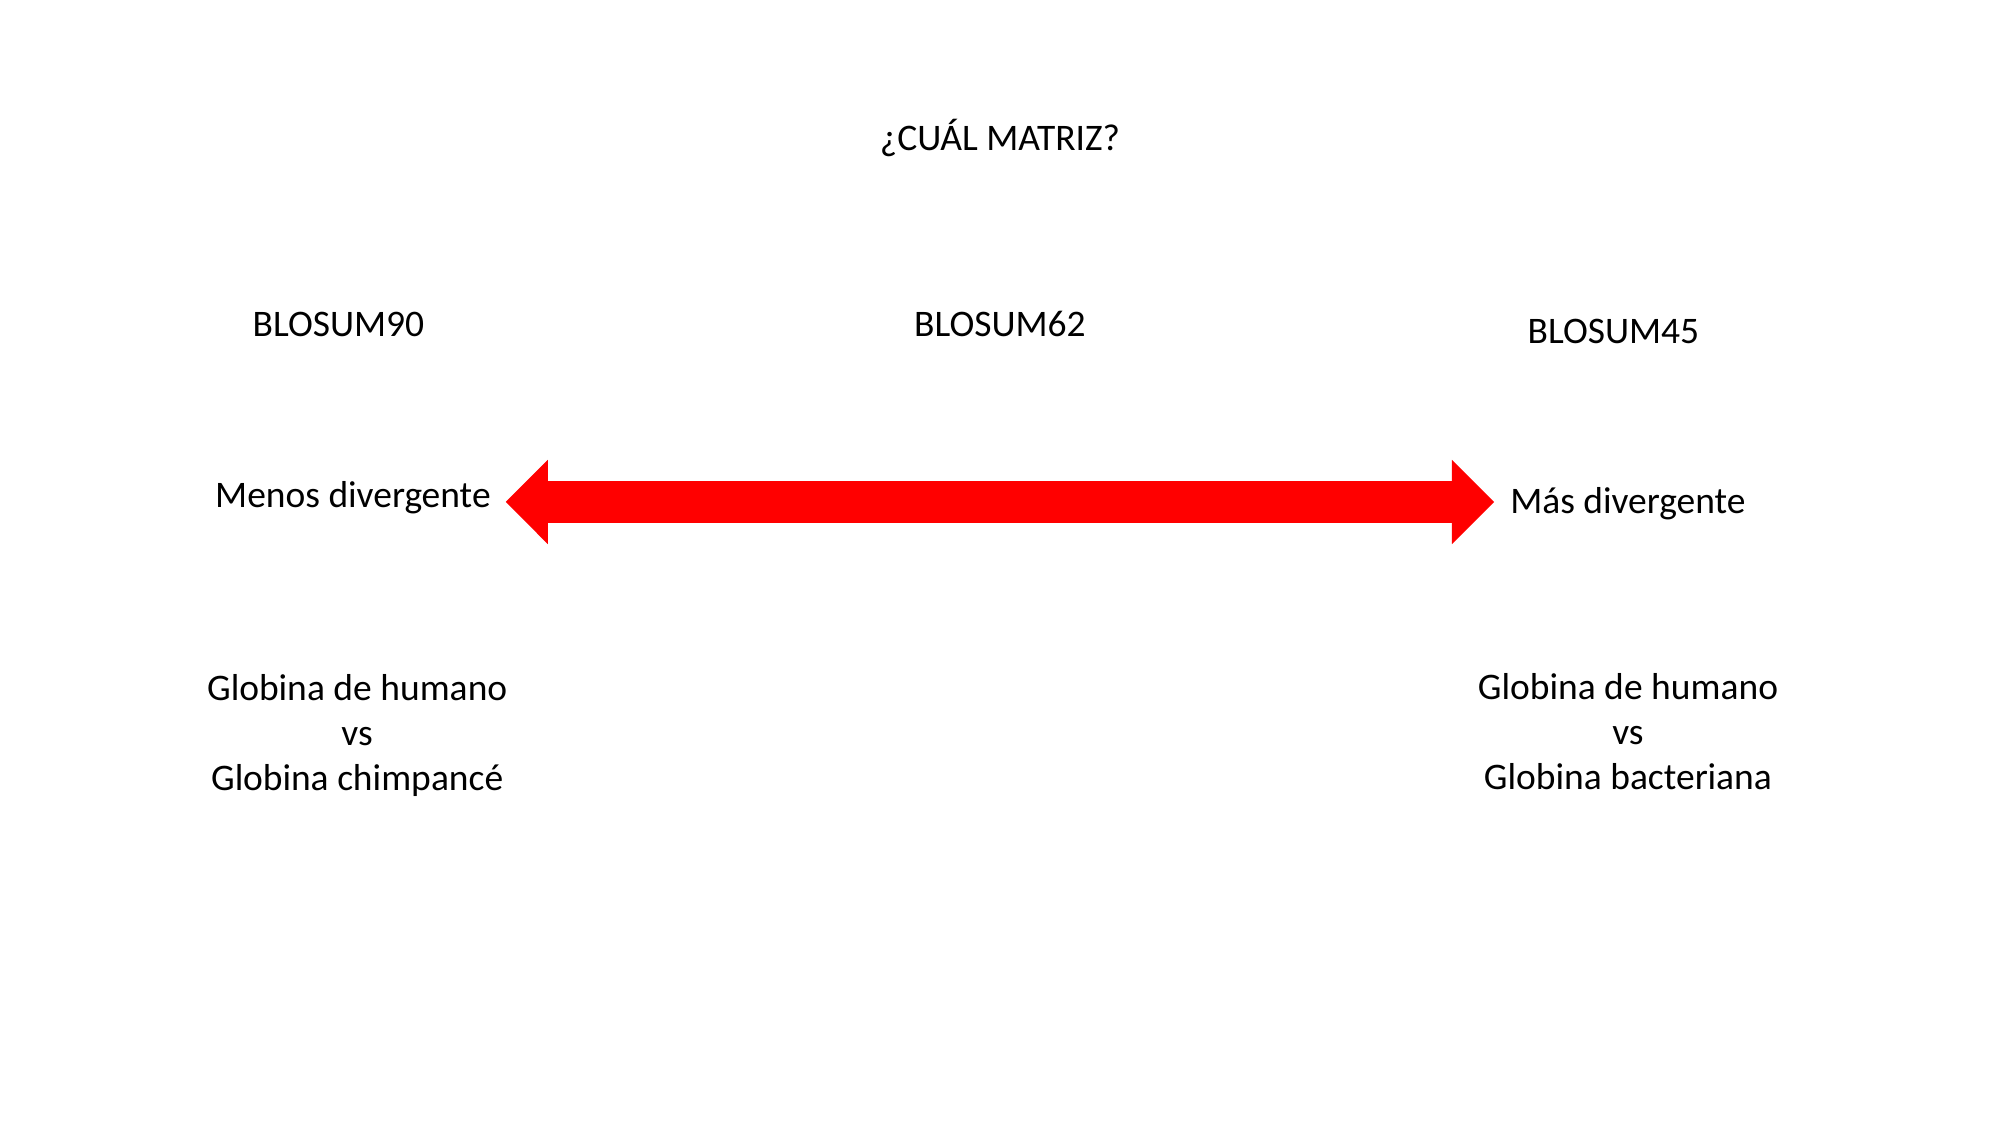

¿CUÁL MATRIZ?
BLOSUM90
BLOSUM62
BLOSUM45
Menos divergente

Más divergente
Globina de humano vs
Globina bacteriana
Globina de humano vs
Globina chimpancé